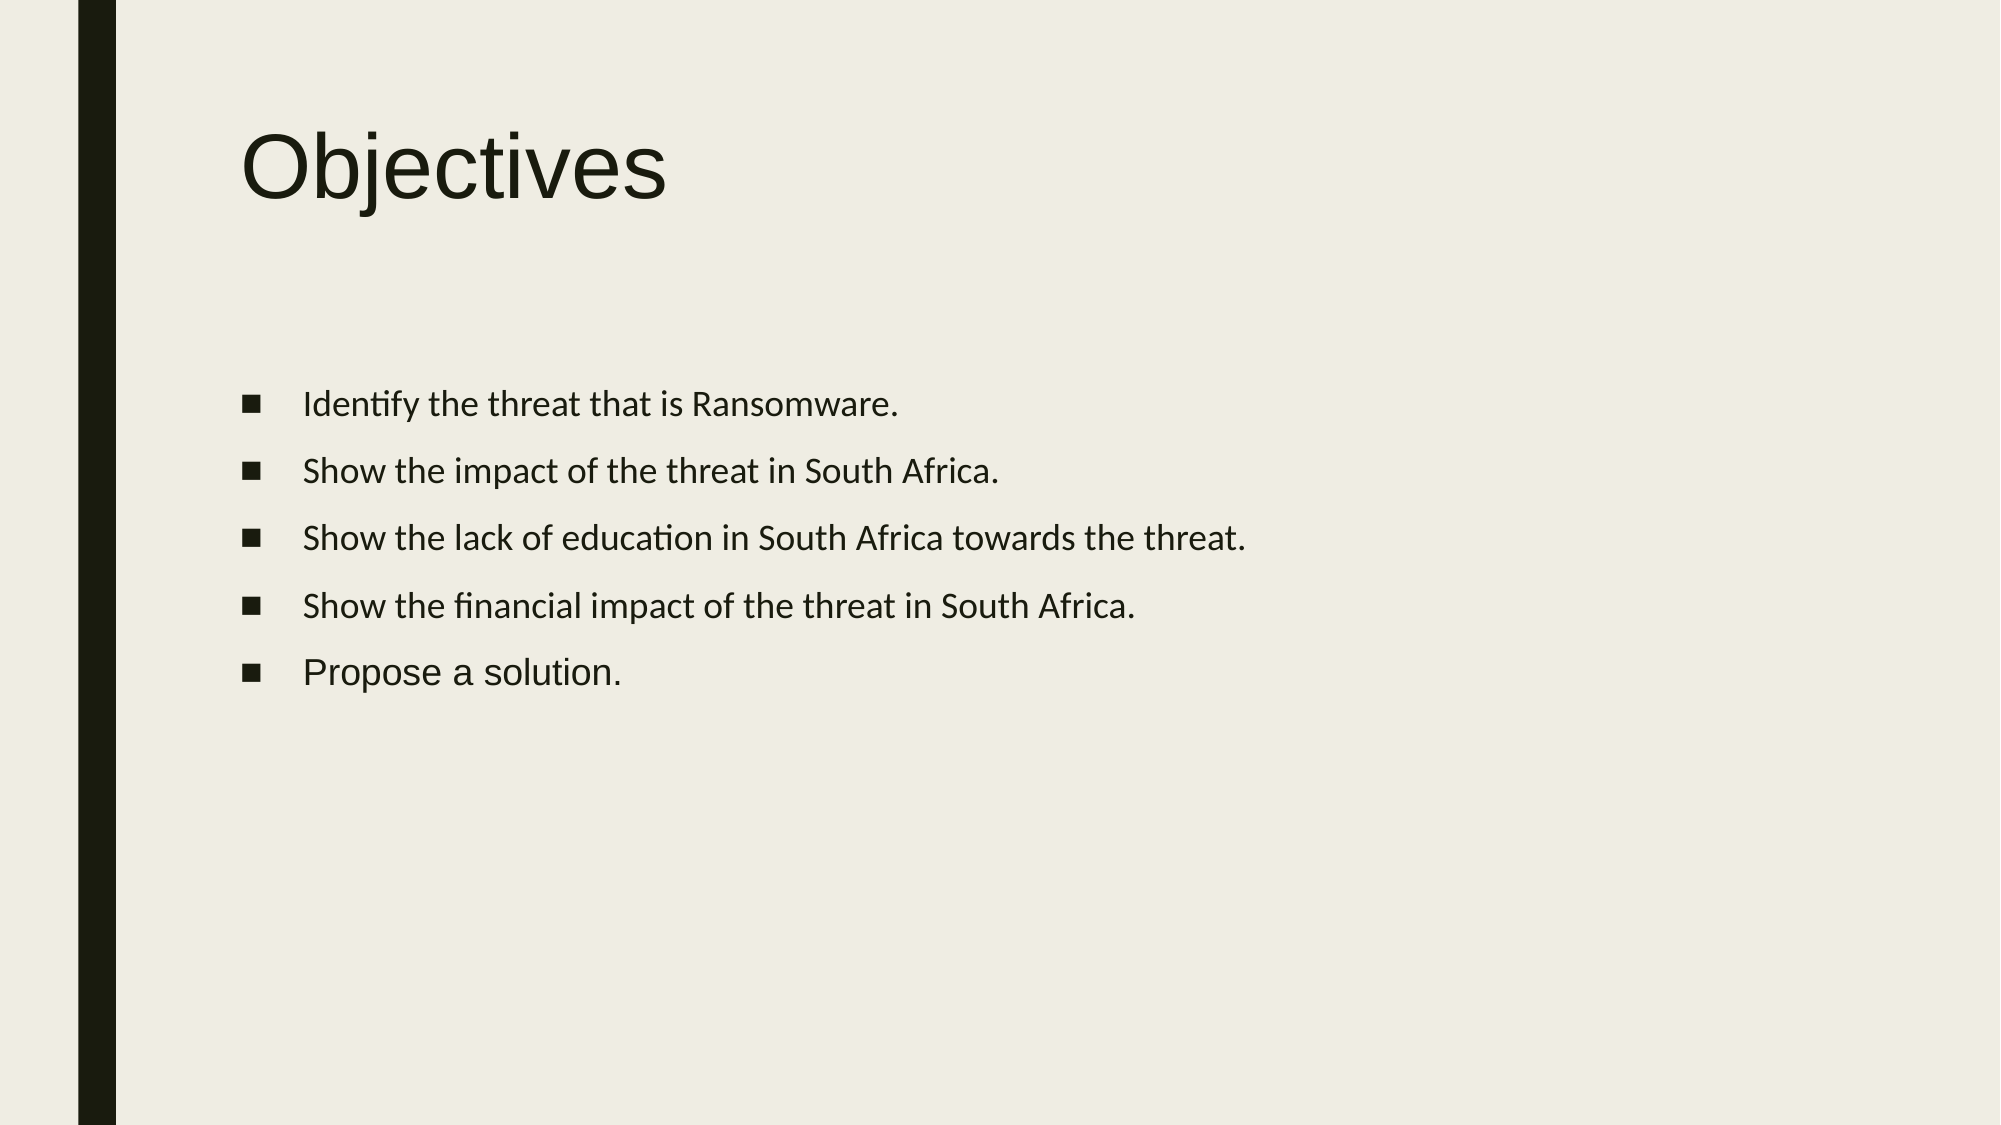

# Objectives
Identify the threat that is Ransomware.
Show the impact of the threat in South Africa.
Show the lack of education in South Africa towards the threat.
Show the financial impact of the threat in South Africa.
Propose a solution.